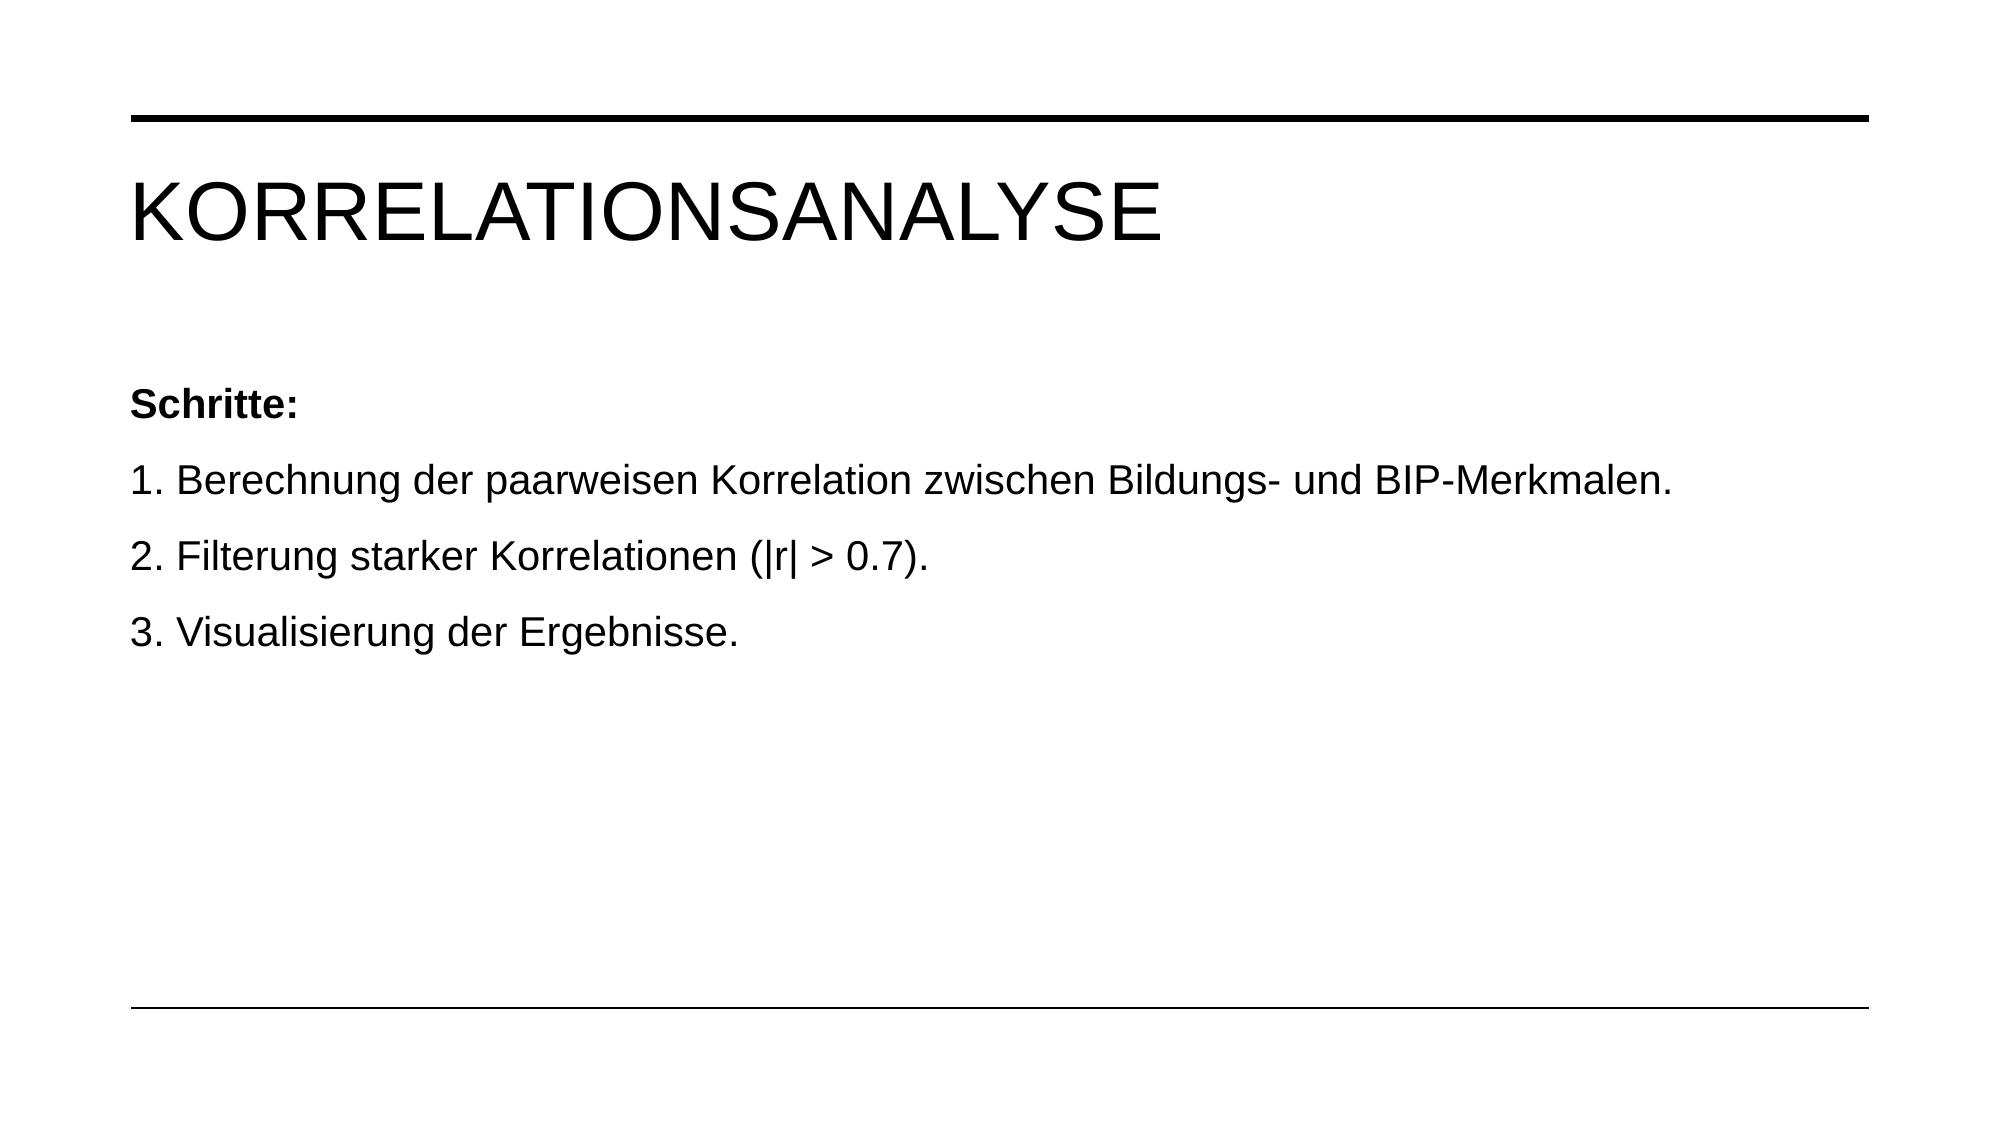

# KORRELATIONSANALYSE
Schritte:
1. Berechnung der paarweisen Korrelation zwischen Bildungs- und BIP-Merkmalen.
2. Filterung starker Korrelationen (|r| > 0.7).
3. Visualisierung der Ergebnisse.